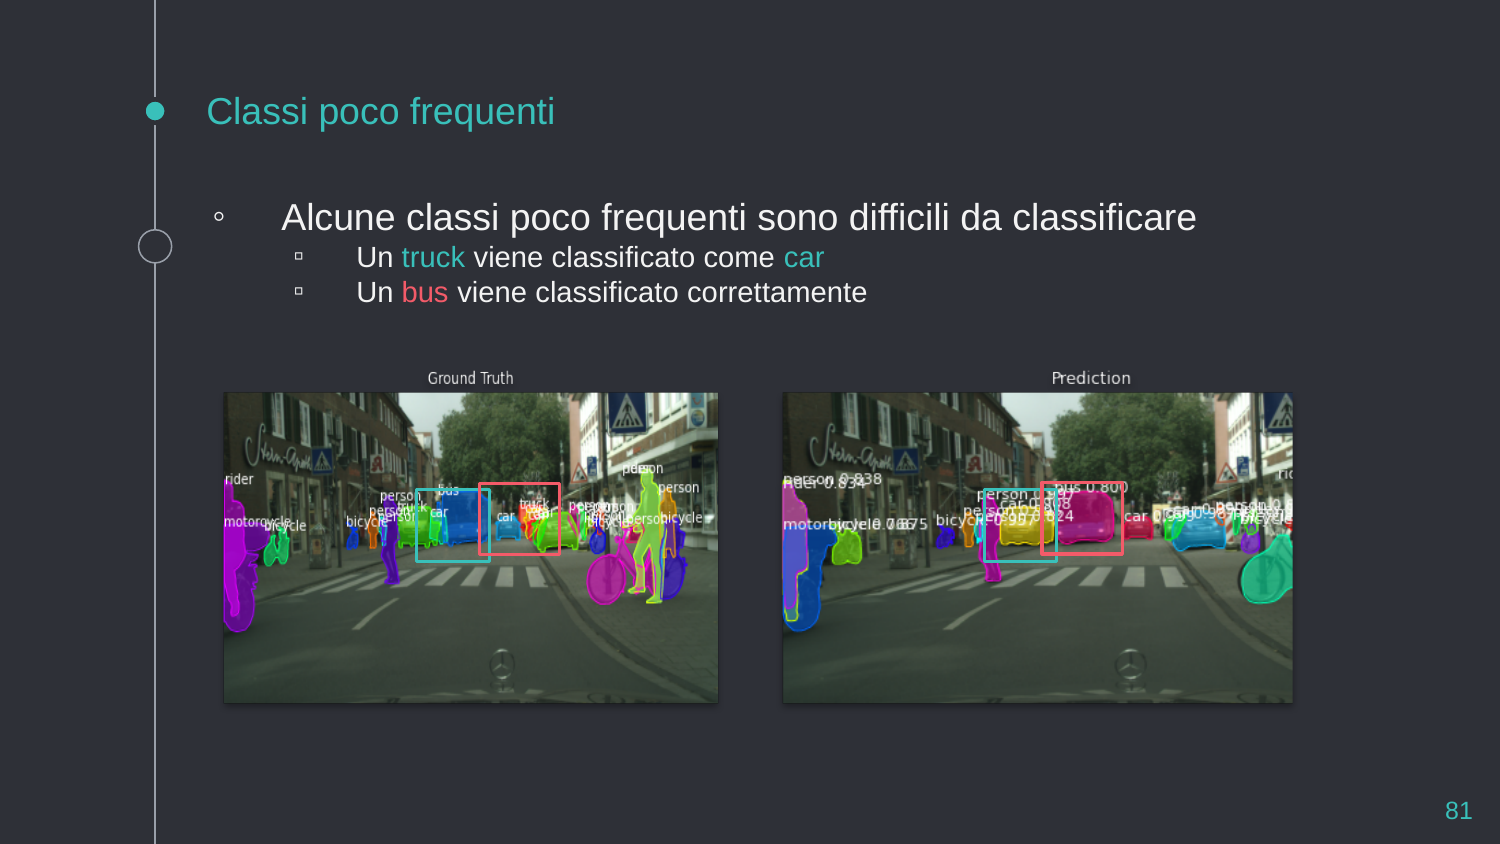

# Classi poco frequenti
Alcune classi poco frequenti sono difficili da classificare
Un truck viene classificato come car
Un bus viene classificato correttamente

81